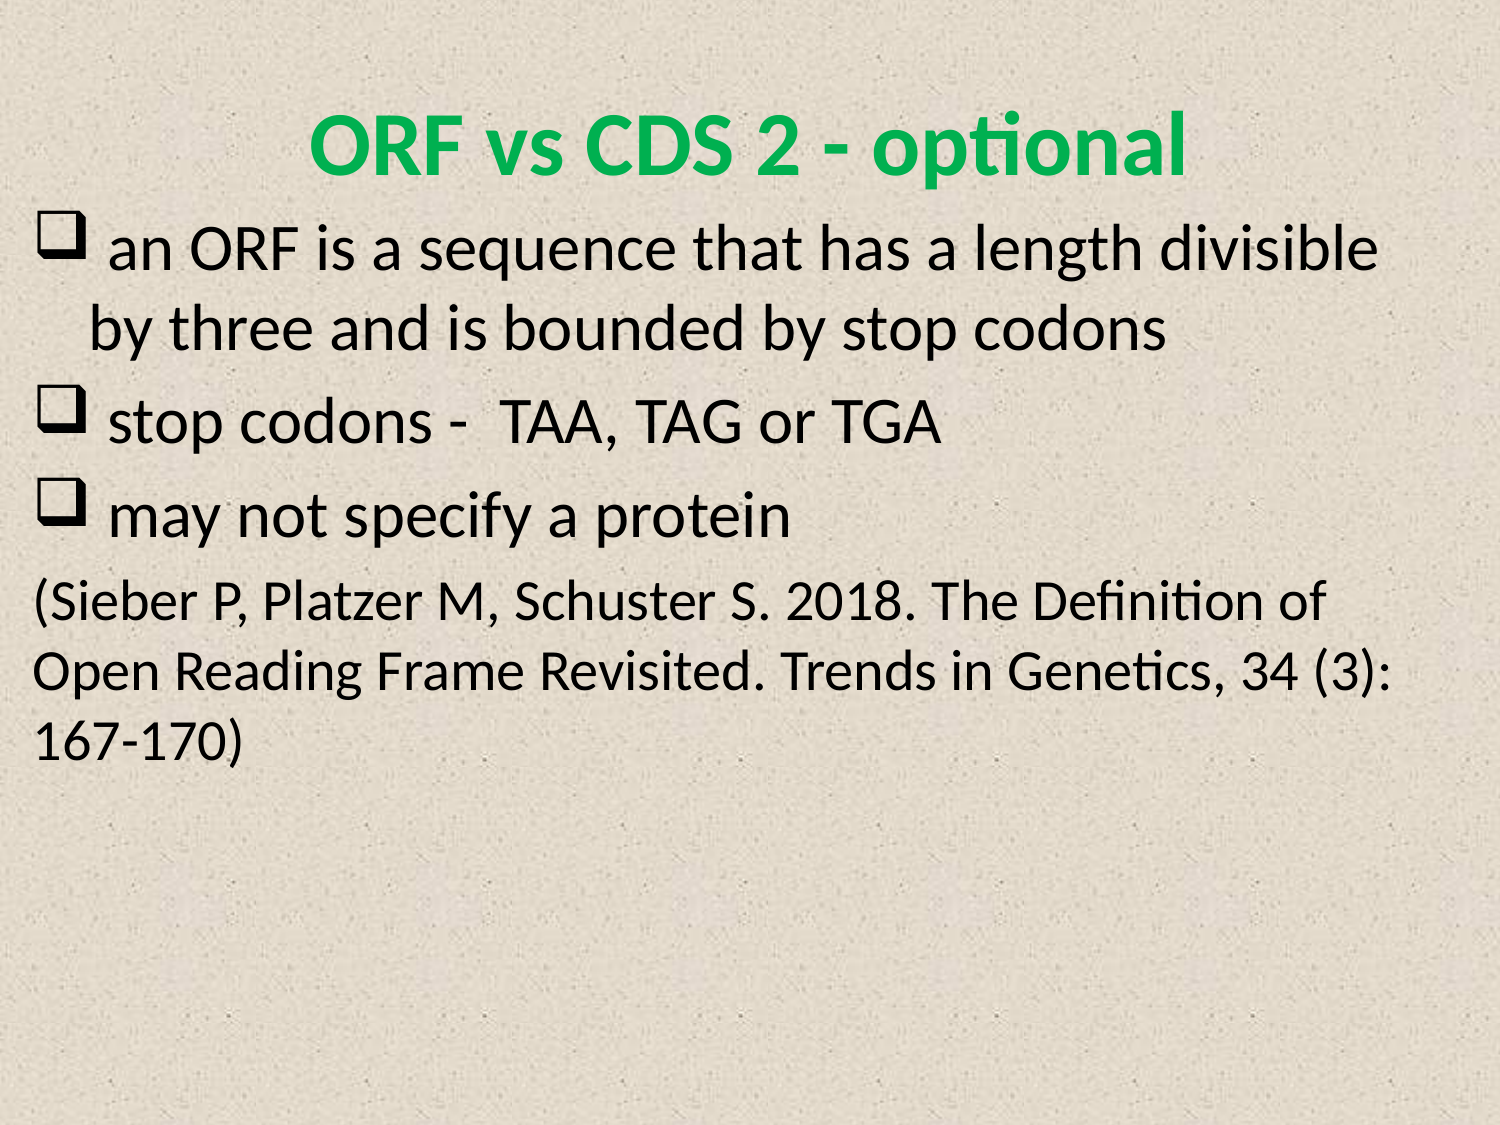

# ORF vs CDS 2 - optional
 an ORF is a sequence that has a length divisible by three and is bounded by stop codons
 stop codons -  TAA, TAG or TGA
 may not specify a protein
(Sieber P, Platzer M, Schuster S. 2018. The Definition of Open Reading Frame Revisited. Trends in Genetics, 34 (3): 167-170)